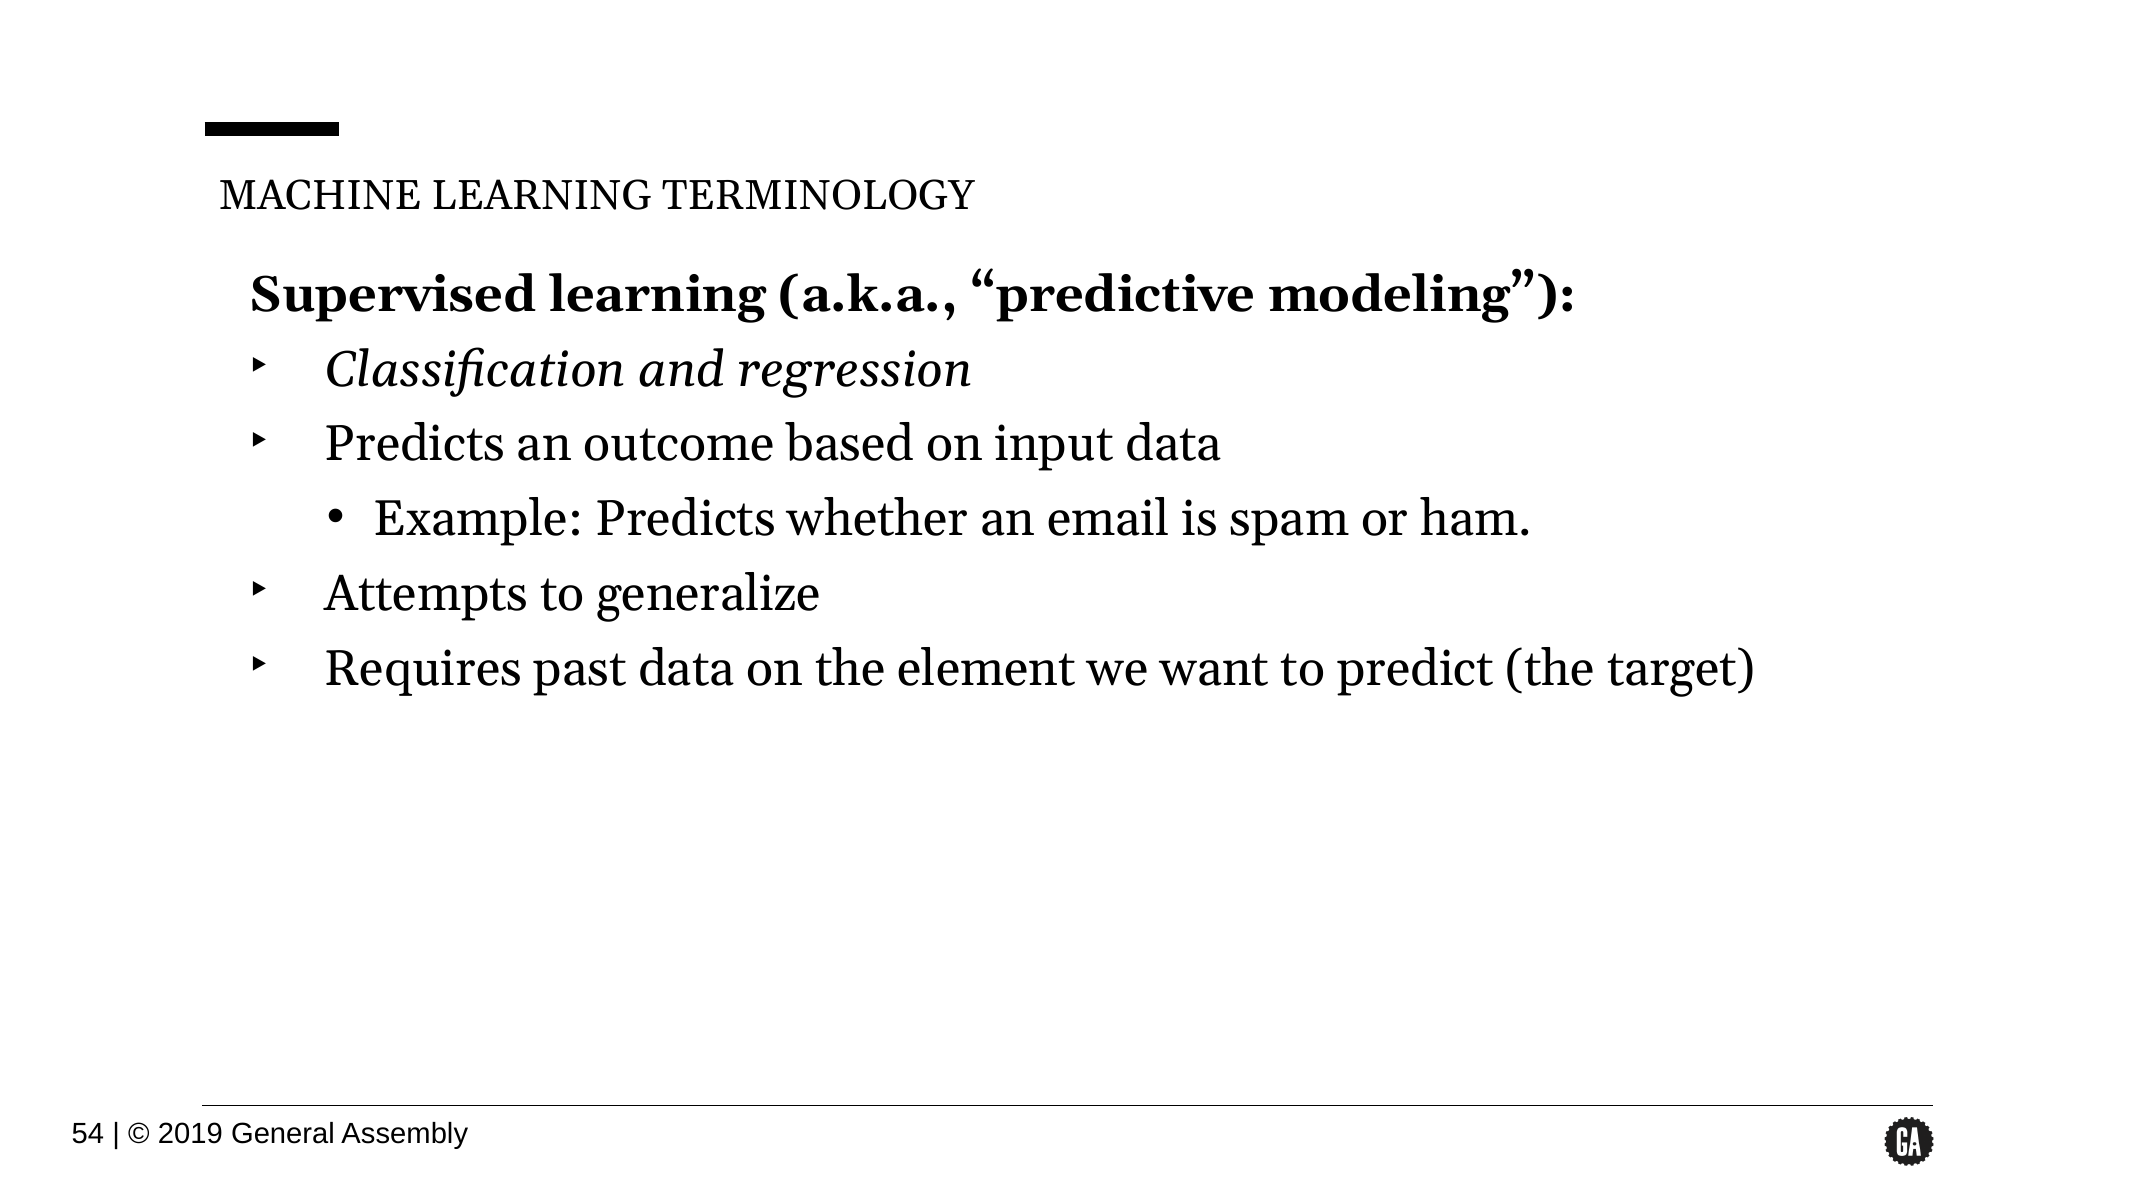

MACHINE LEARNING TERMINOLOGY
Supervised learning (a.k.a., “predictive modeling”):
Classification and regression
Predicts an outcome based on input data
Example: Predicts whether an email is spam or ham.
Attempts to generalize
Requires past data on the element we want to predict (the target)